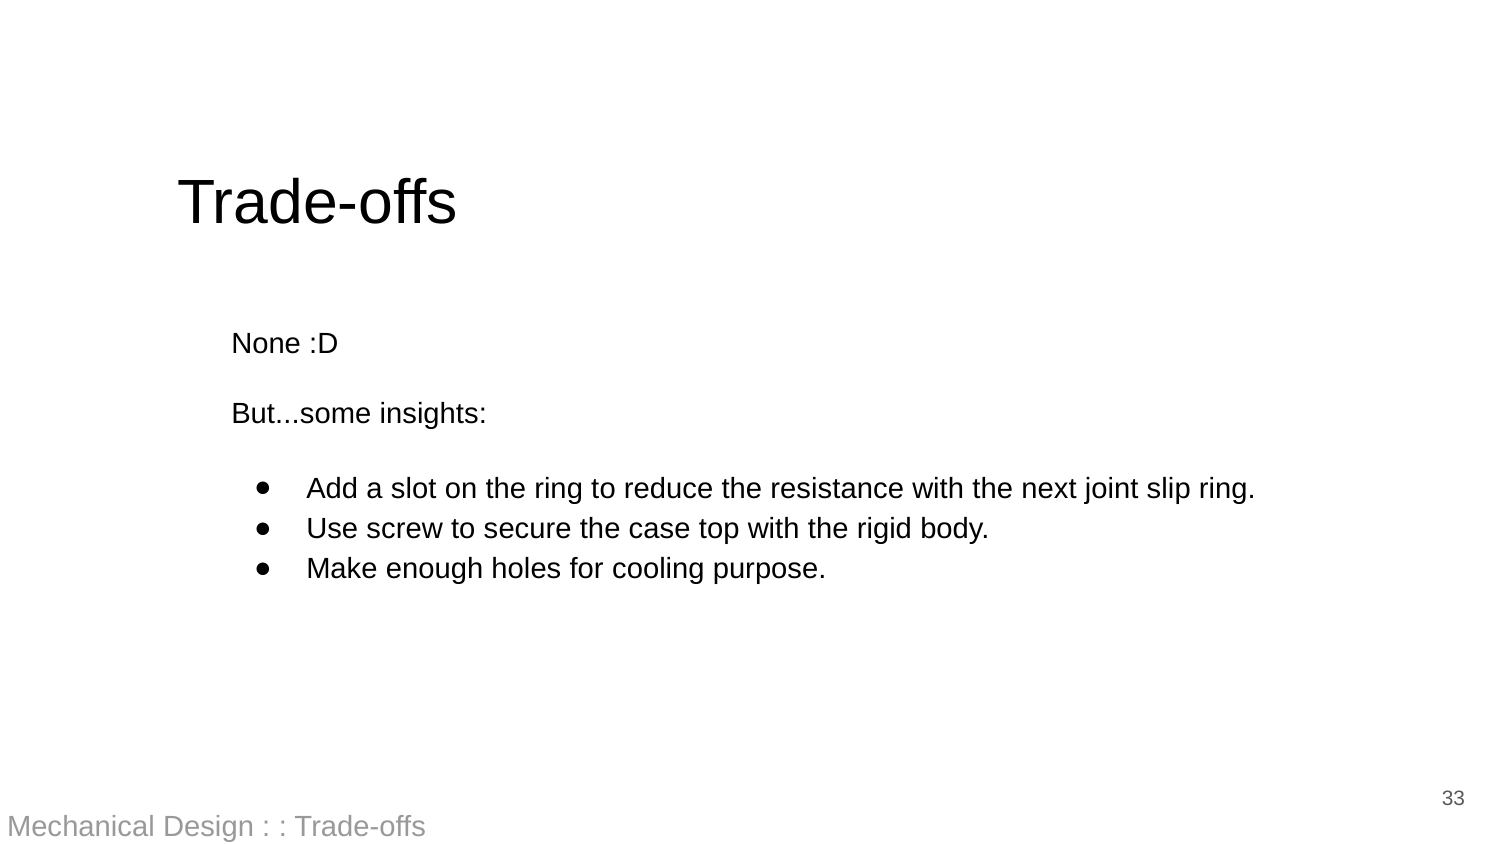

Trade-offs
None :D

But...some insights:

Add a slot on the ring to reduce the resistance with the next joint slip ring.
Use screw to secure the case top with the rigid body.
Make enough holes for cooling purpose.

33
Mechanical Design : : Trade-offs